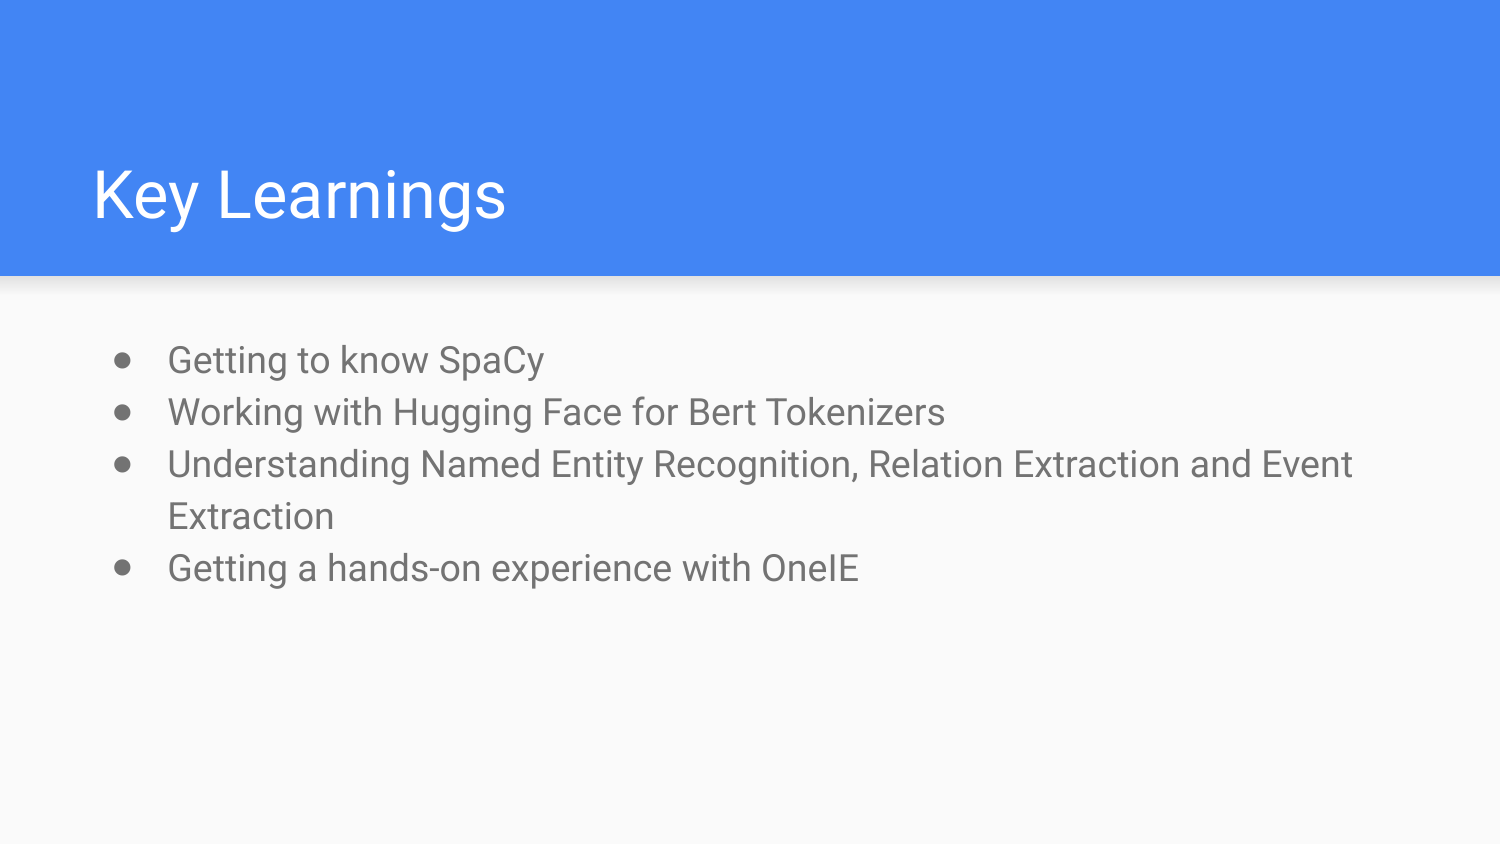

# Key Learnings
Getting to know SpaCy
Working with Hugging Face for Bert Tokenizers
Understanding Named Entity Recognition, Relation Extraction and Event Extraction
Getting a hands-on experience with OneIE